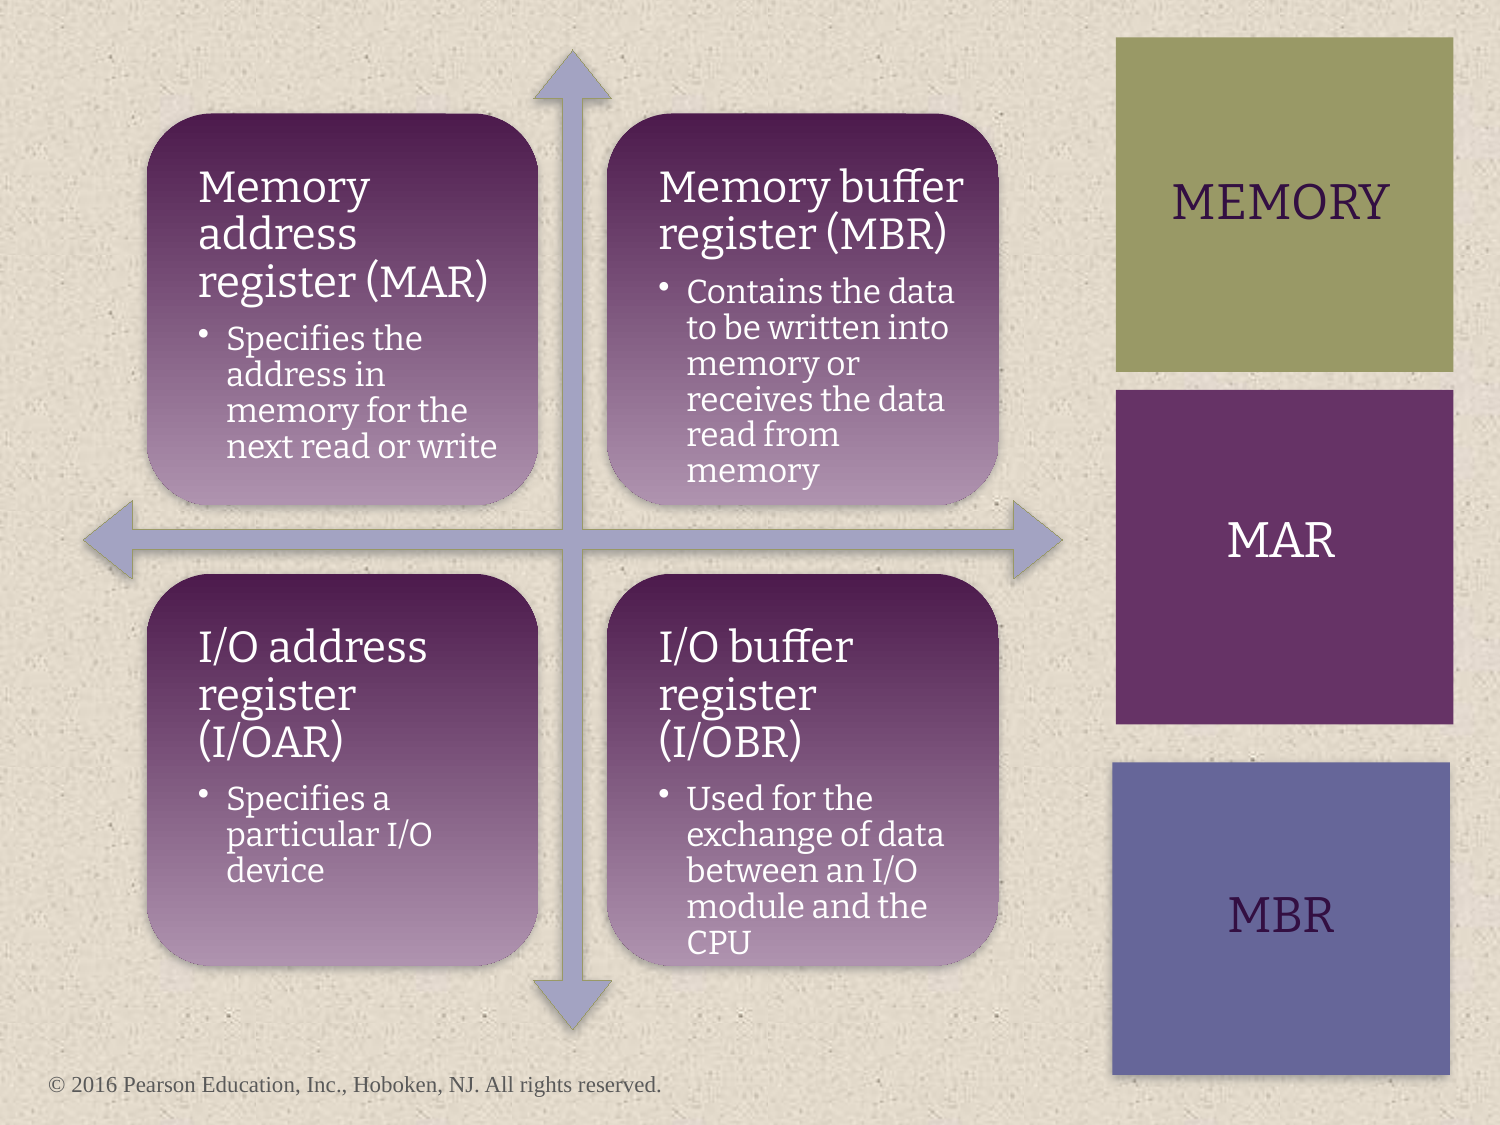

Memory address register (MAR)
Specifies the address in memory for the next read or write
Memory buffer register (MBR)
Contains the data to be written into memory or receives the data read from memory
I/O address register (I/OAR)
Specifies a particular I/O device
I/O buffer register (I/OBR)
Used for the exchange of data between an I/O module and the CPU
# MEMORY

MAR

MBR
© 2016 Pearson Education, Inc., Hoboken, NJ. All rights reserved.